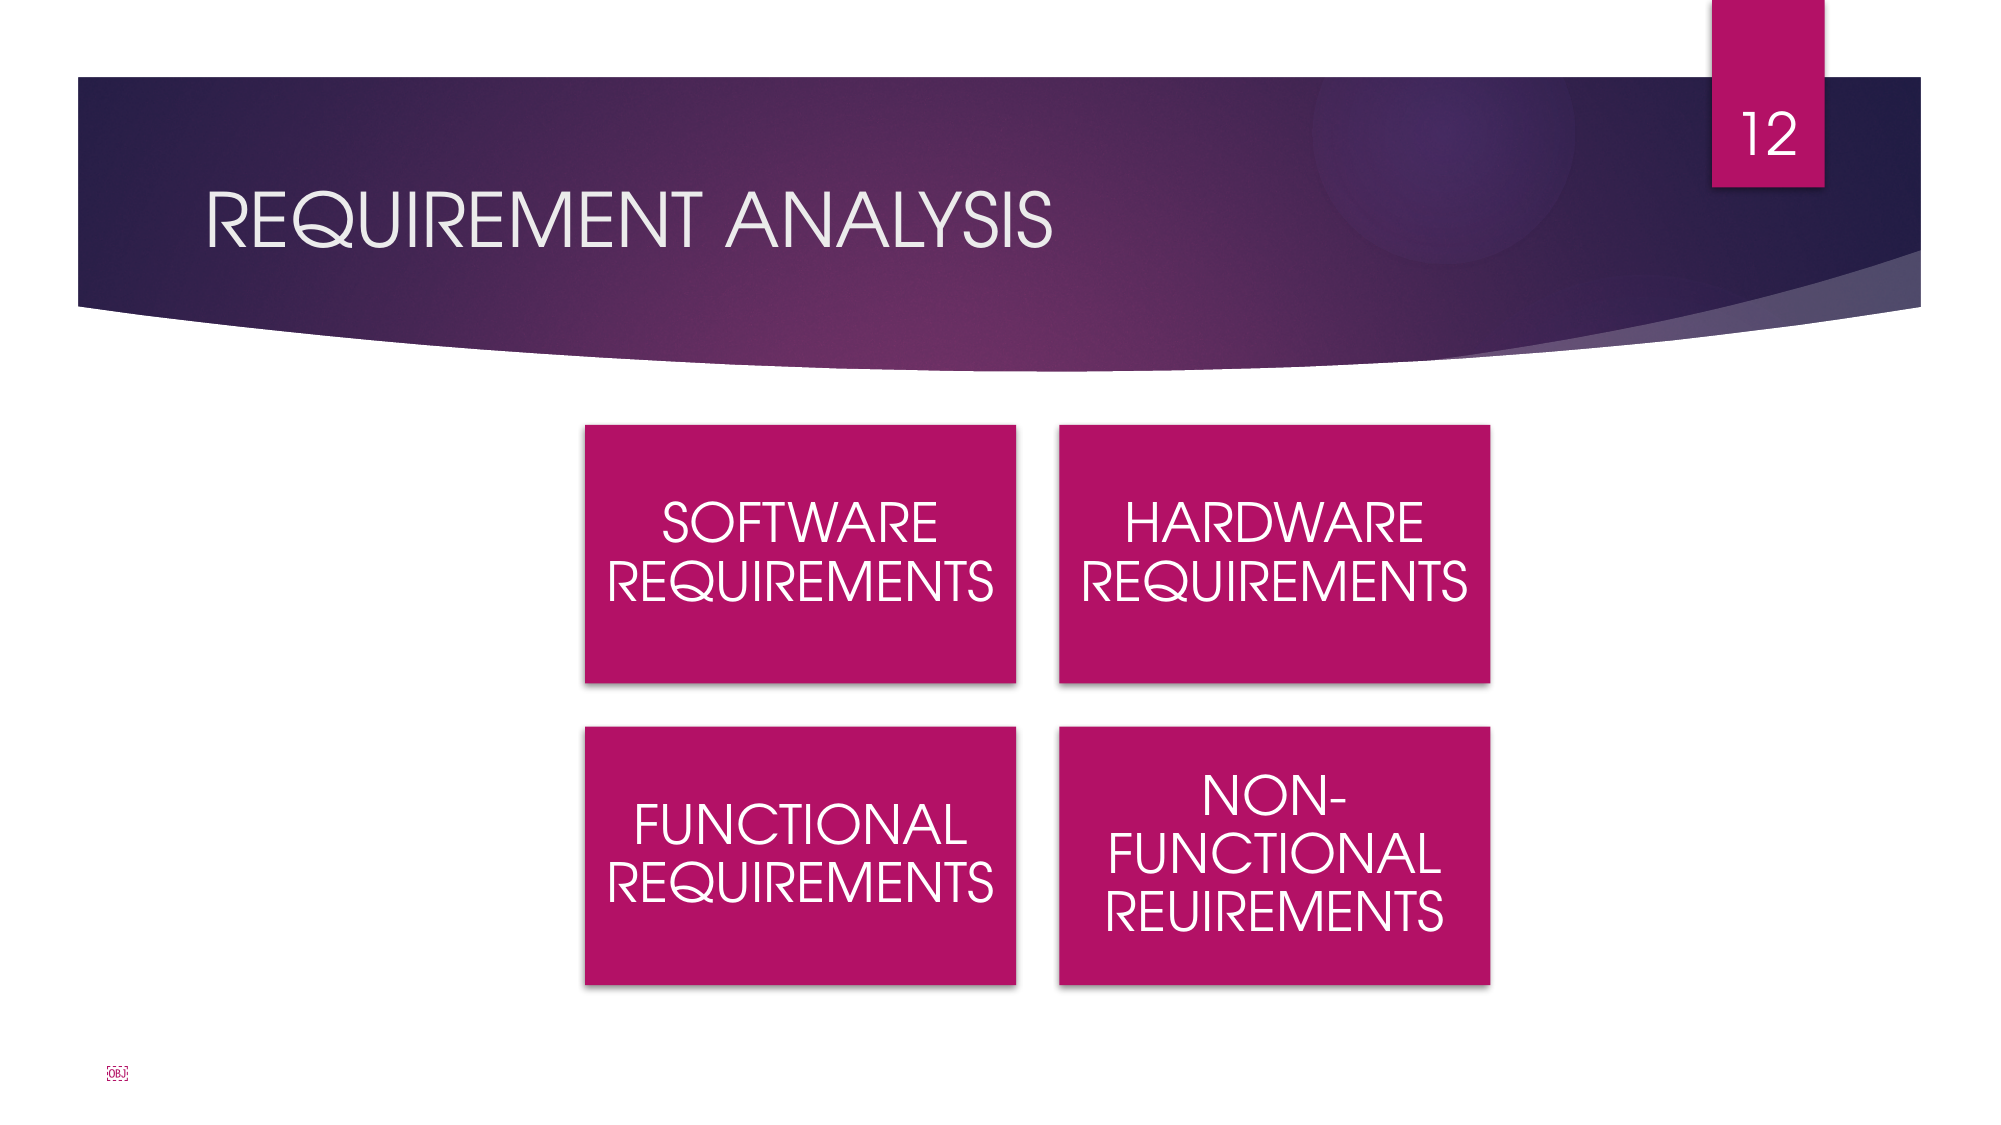

12
# REQUIREMENT ANALYSIS
SOFTWARE REQUIREMENTS
HARDWARE REQUIREMENTS
FUNCTIONAL REQUIREMENTS
NON-FUNCTIONAL REUIREMENTS
￼